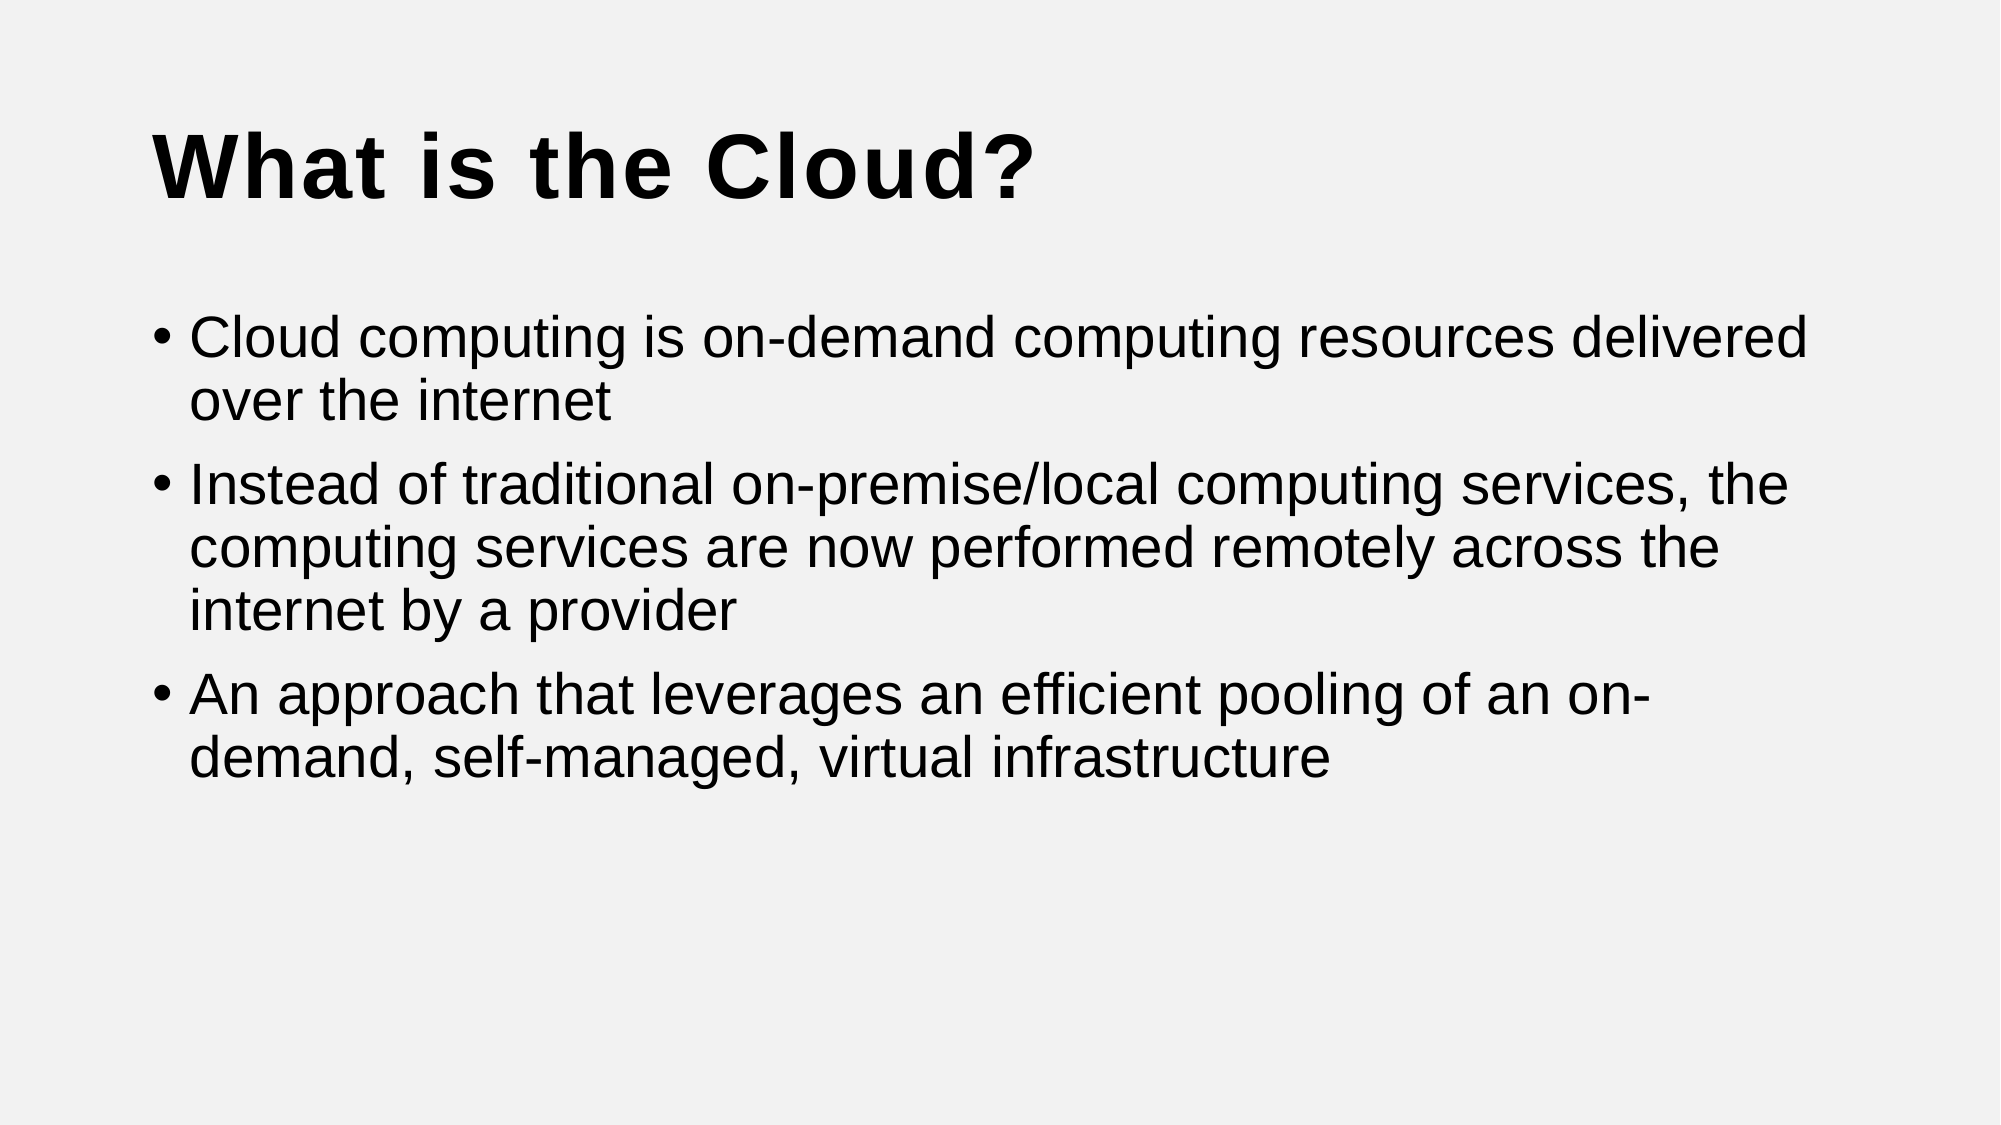

# What is the Cloud?
Cloud computing is on-demand computing resources delivered over the internet
Instead of traditional on-premise/local computing services, the computing services are now performed remotely across the internet by a provider
An approach that leverages an efficient pooling of an on-demand, self-managed, virtual infrastructure